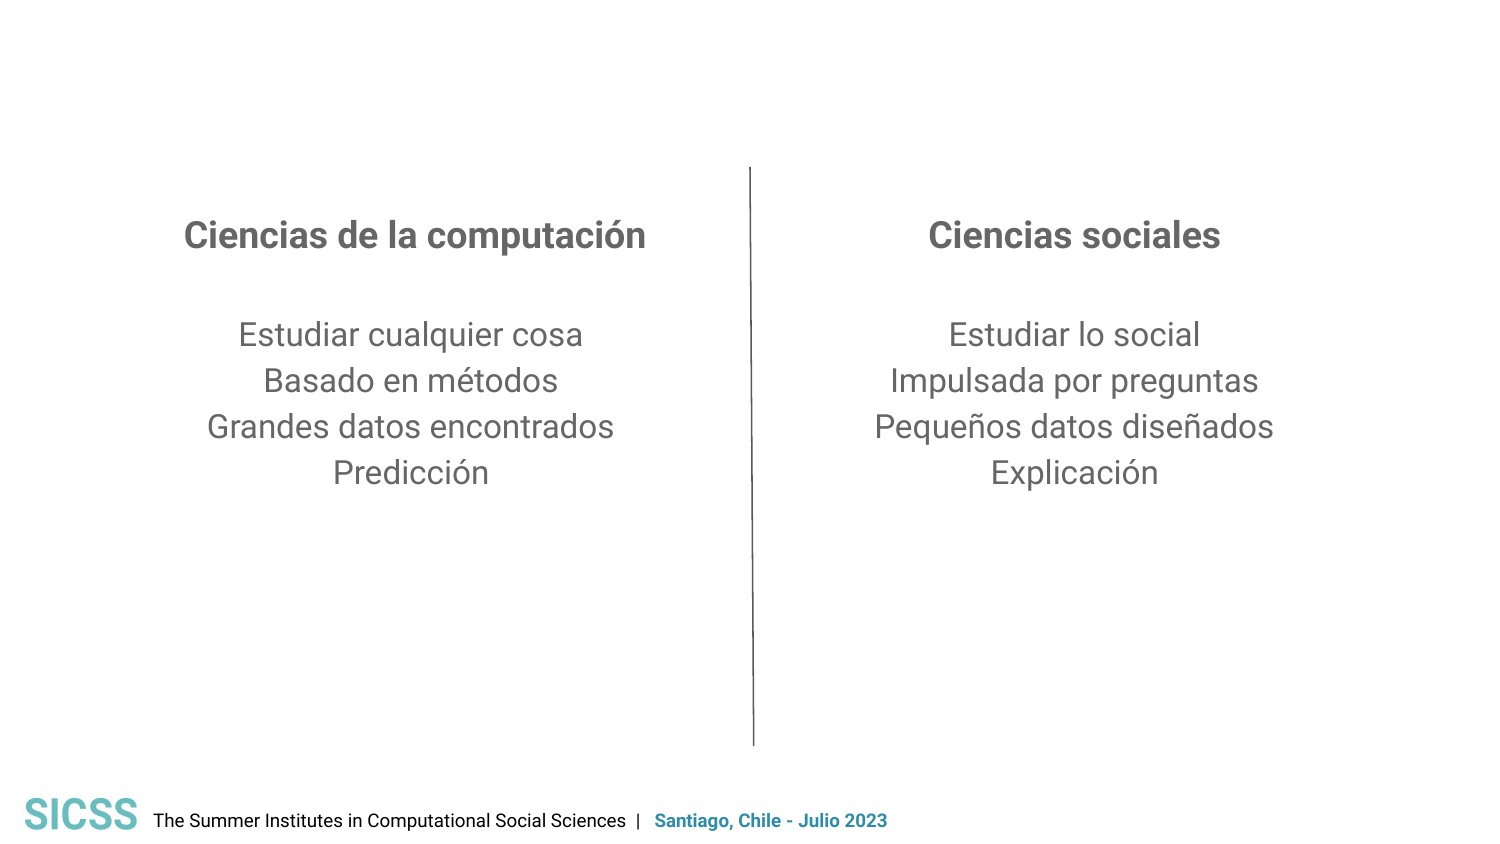

#
Ciencias de la computación

Estudiar cualquier cosa
Basado en métodos
Grandes datos encontrados
Predicción

Ciencias sociales

Estudiar lo social
Impulsada por preguntas
Pequeños datos diseñados
Explicación